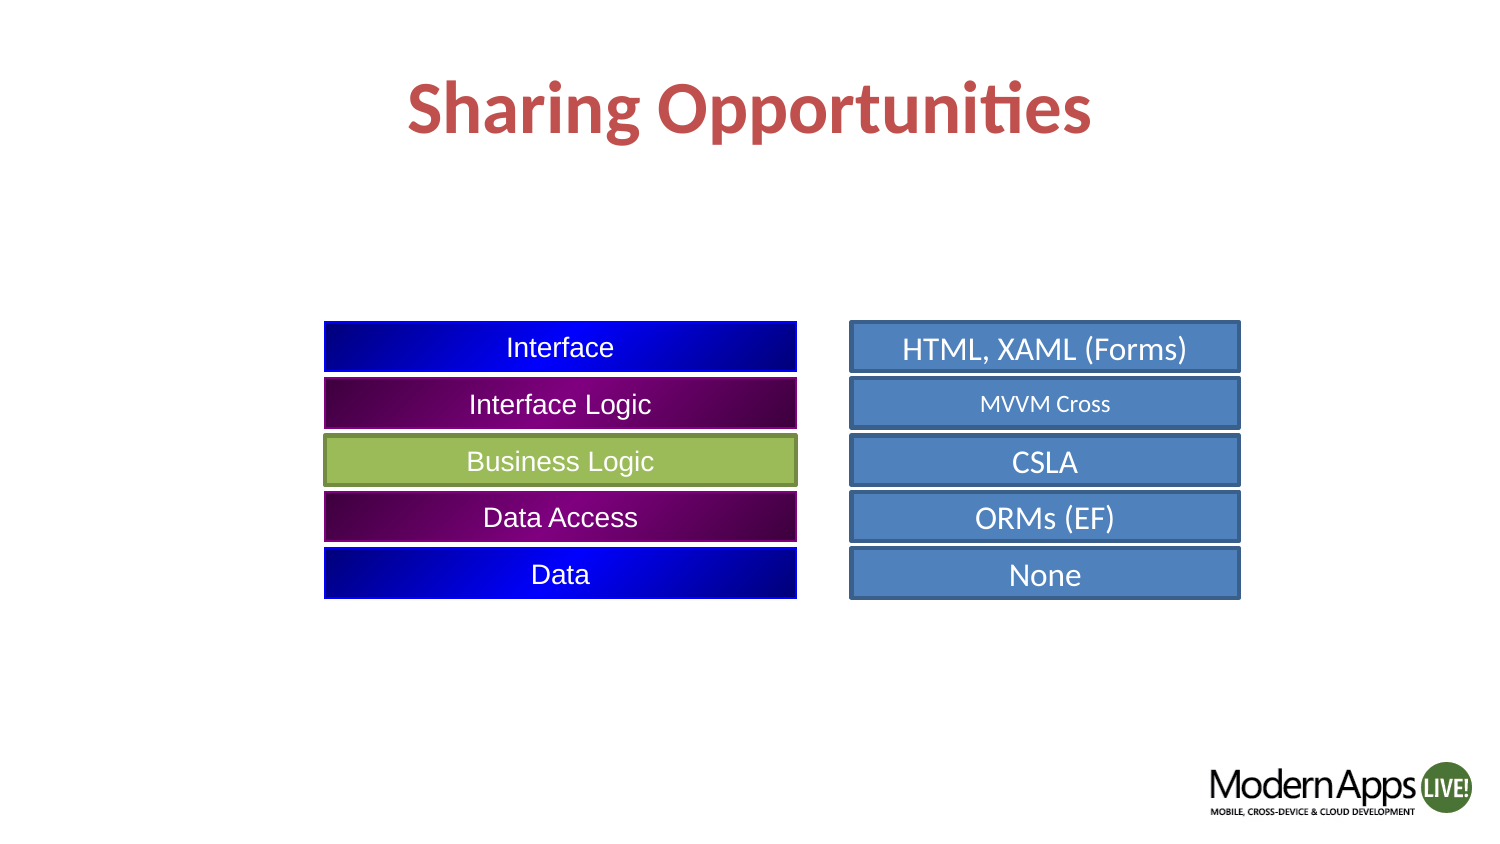

# Sharing Opportunities
HTML, XAML (Forms)
Interface
MVVM Cross
Interface Logic
Business Logic
CSLA
ORMs (EF)
Data Access
None
Data